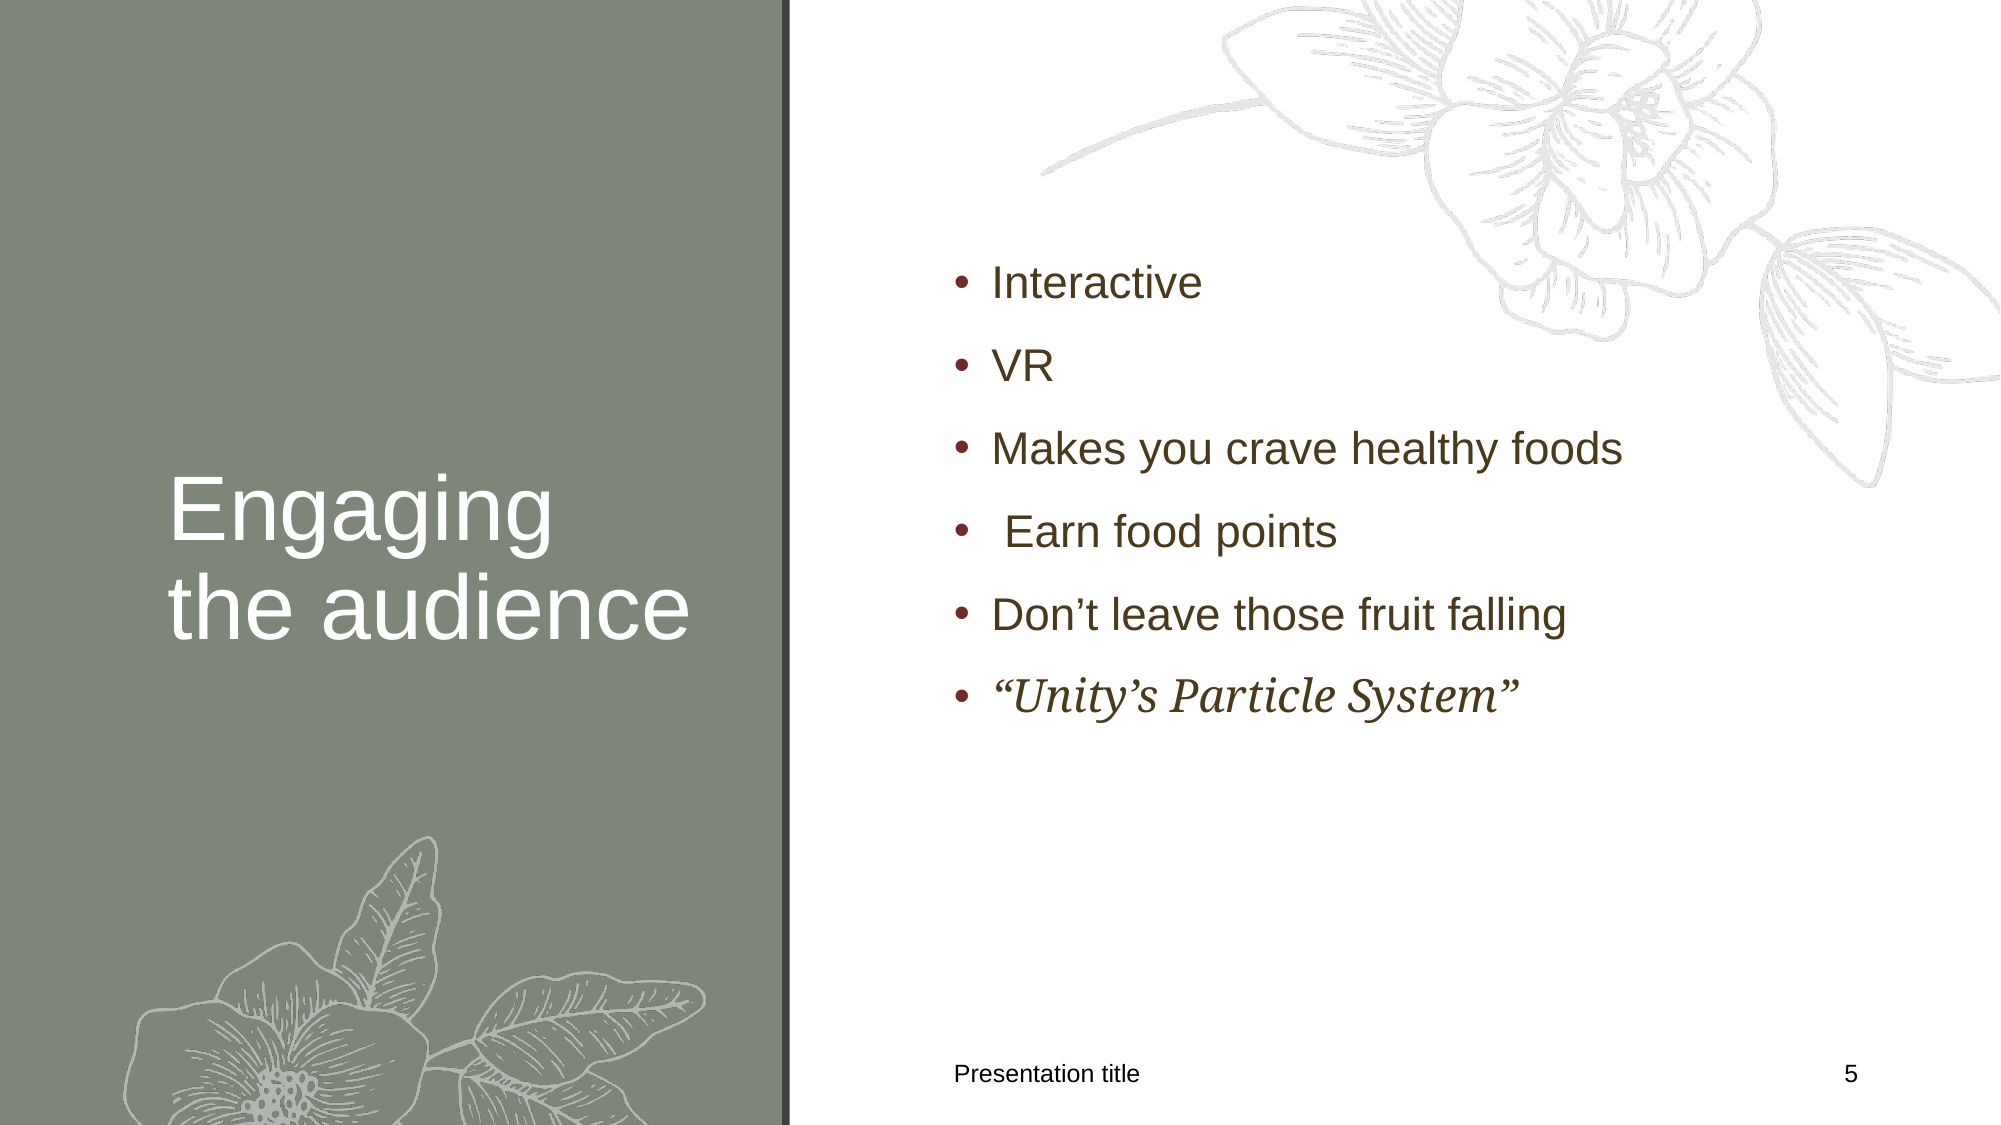

# Engaging the audience
Interactive
VR
Makes you crave healthy foods
 Earn food points
Don’t leave those fruit falling
“Unity’s Particle System”

Presentation title
5